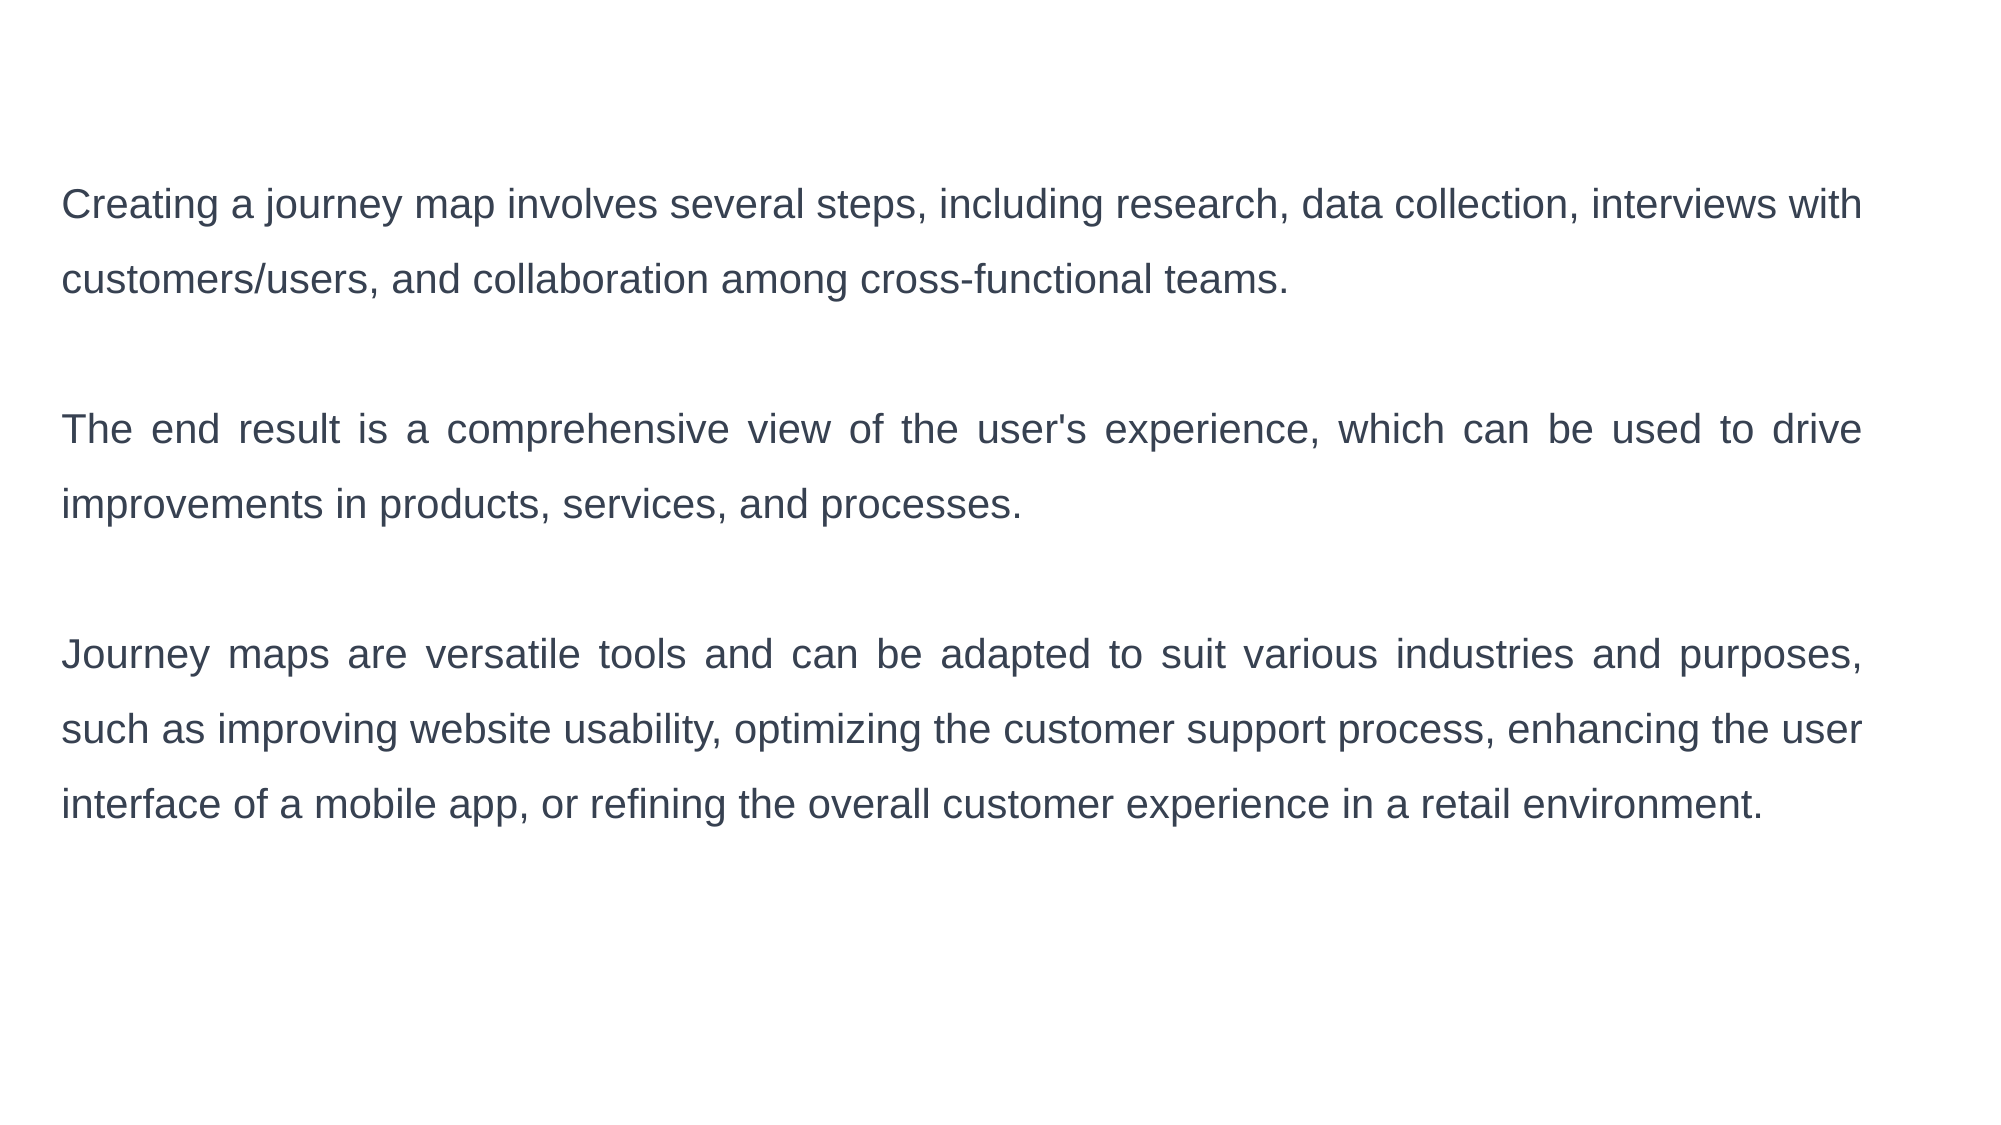

Creating a journey map involves several steps, including research, data collection, interviews with customers/users, and collaboration among cross-functional teams.

The end result is a comprehensive view of the user's experience, which can be used to drive improvements in products, services, and processes.

Journey maps are versatile tools and can be adapted to suit various industries and purposes, such as improving website usability, optimizing the customer support process, enhancing the user interface of a mobile app, or refining the overall customer experience in a retail environment.